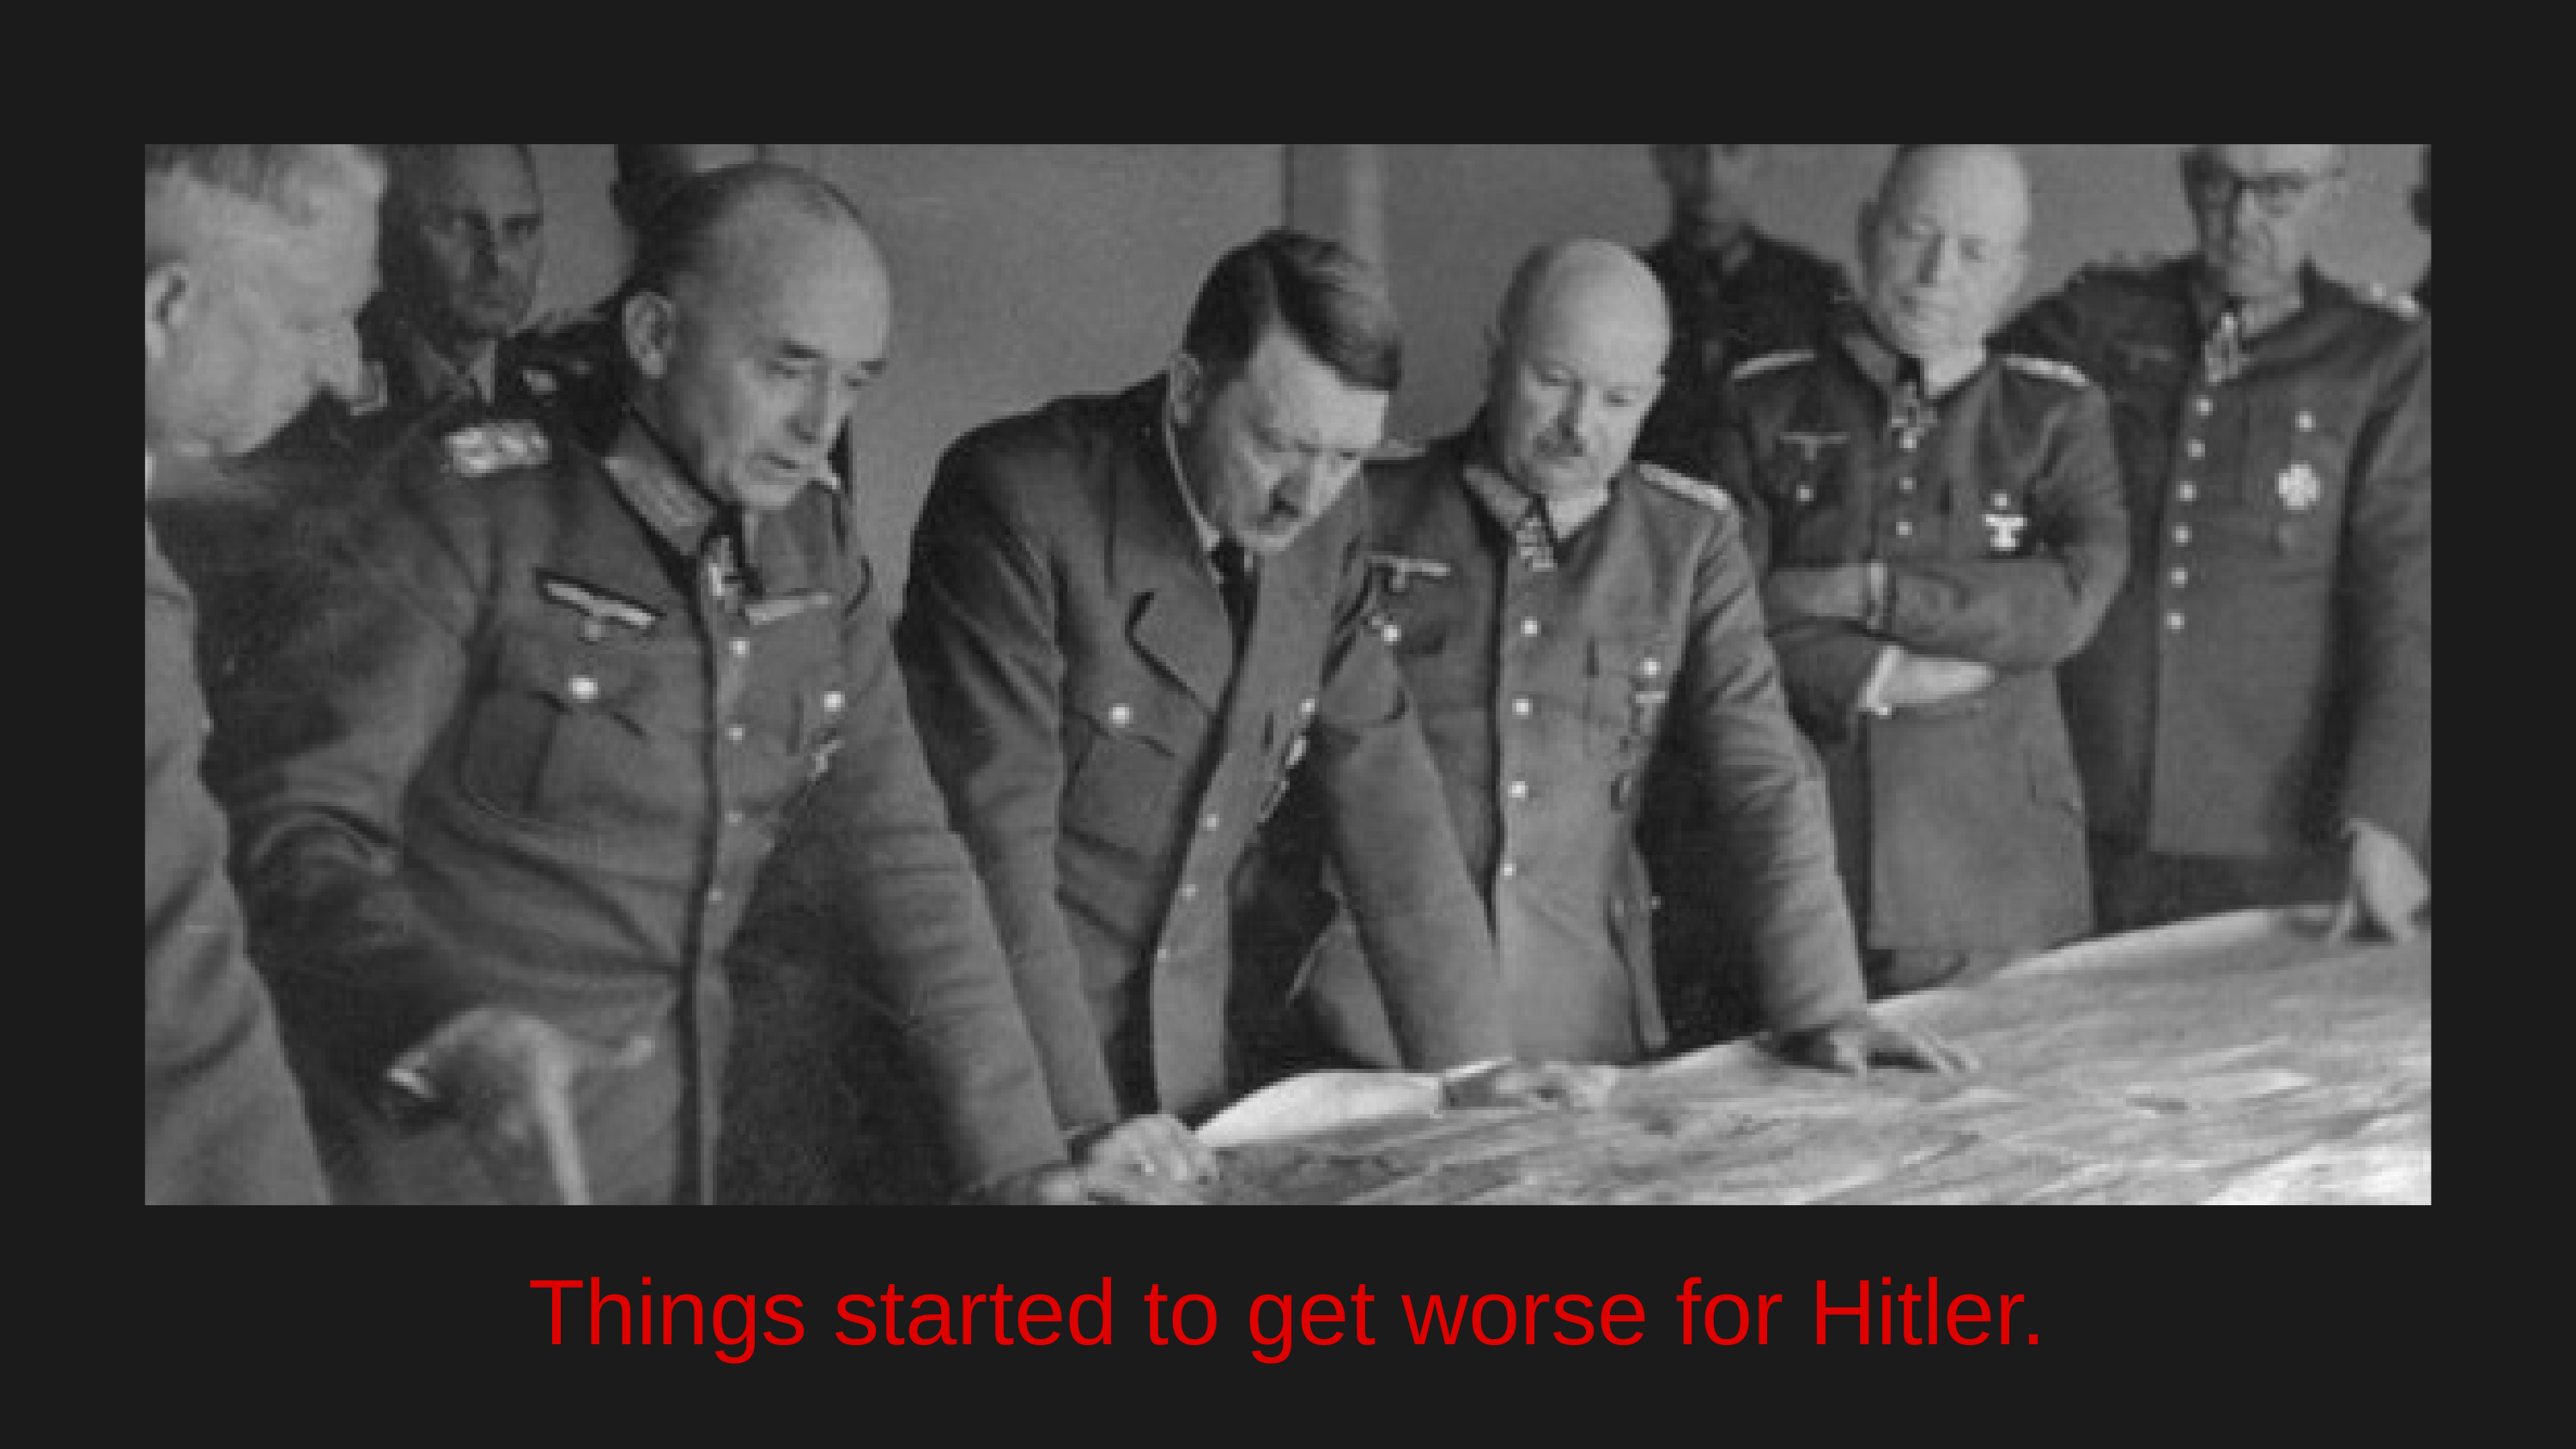

Things started to get worse for Hitler.